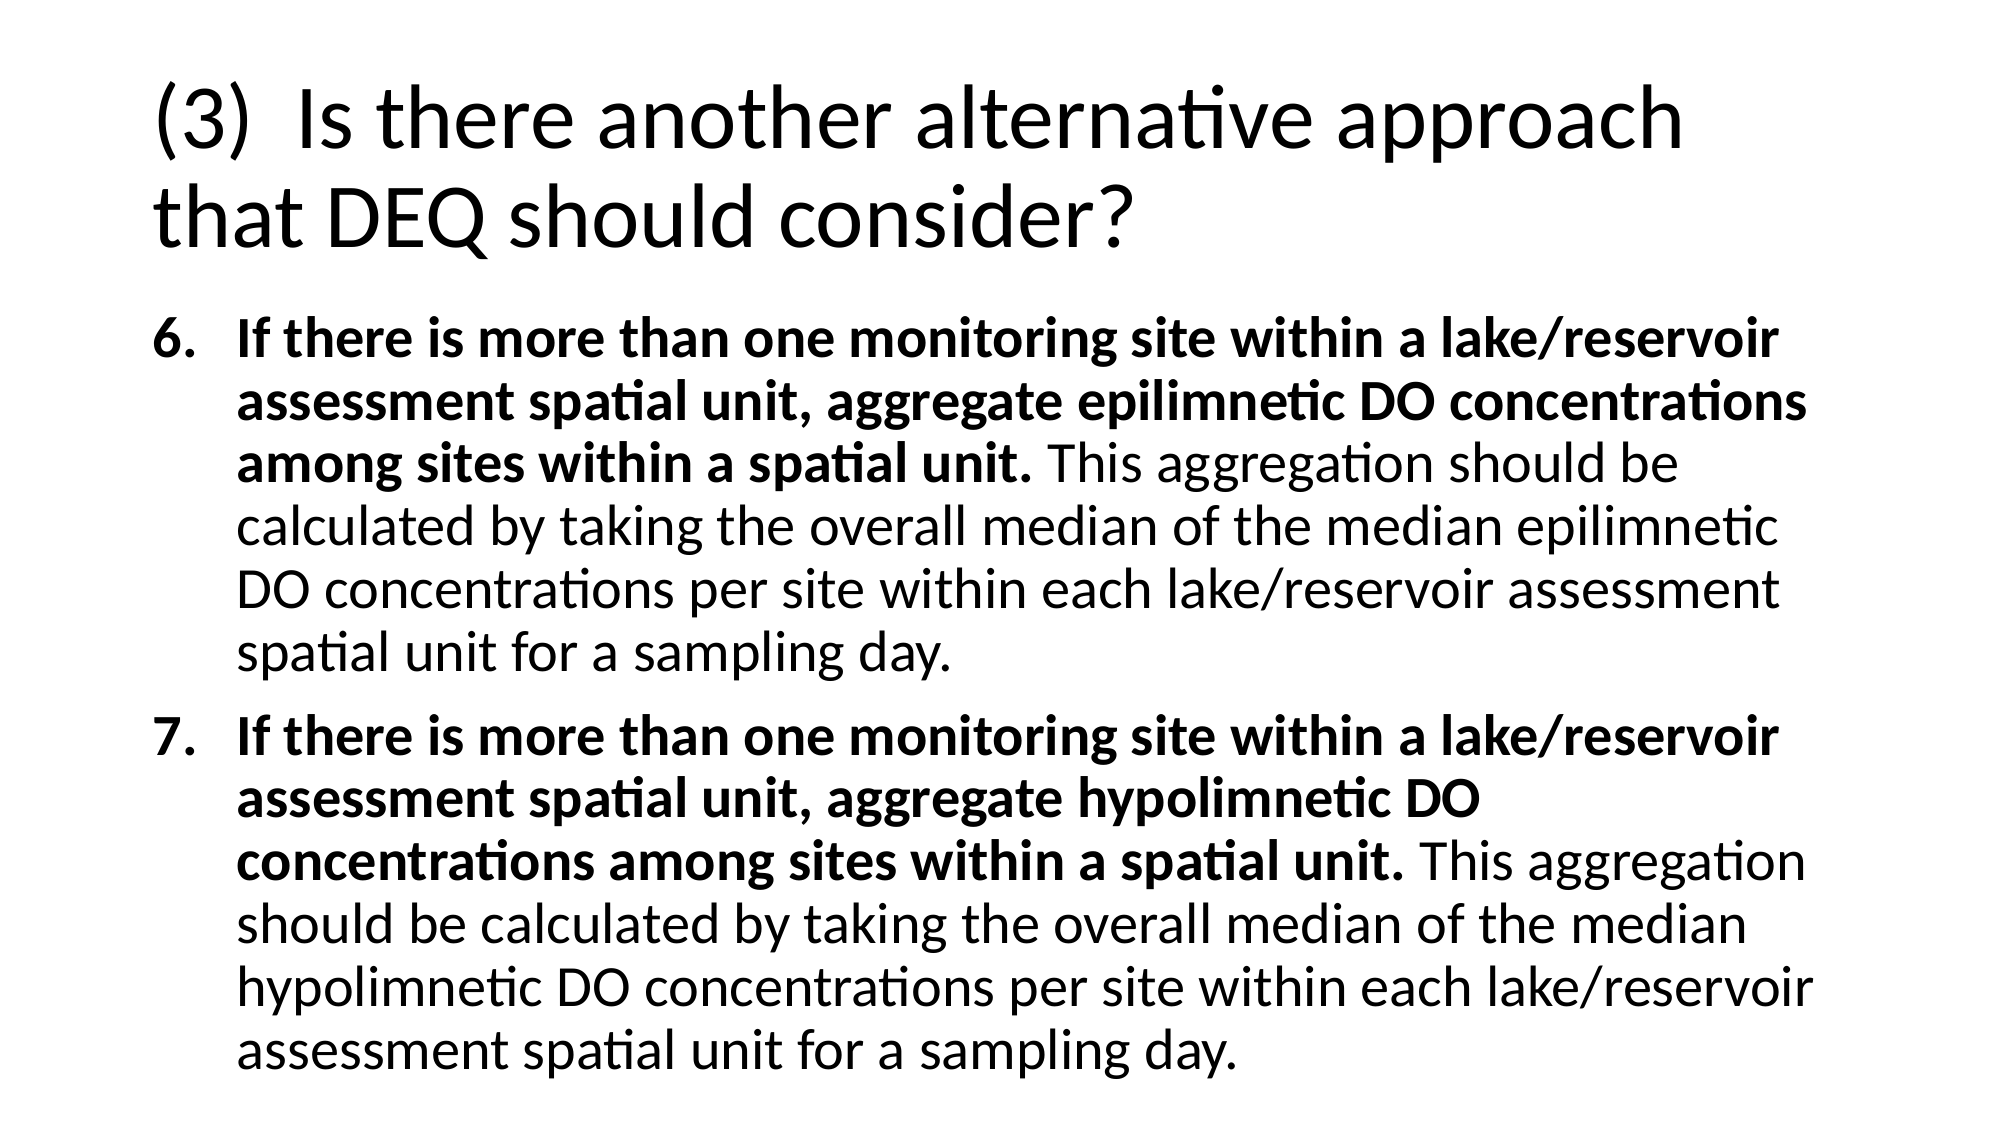

# (3)  Is there another alternative approach that DEQ should consider?
If there is more than one monitoring site within a lake/reservoir assessment spatial unit, aggregate epilimnetic DO concentrations among sites within a spatial unit. This aggregation should be calculated by taking the overall median of the median epilimnetic DO concentrations per site within each lake/reservoir assessment spatial unit for a sampling day.
If there is more than one monitoring site within a lake/reservoir assessment spatial unit, aggregate hypolimnetic DO concentrations among sites within a spatial unit. This aggregation should be calculated by taking the overall median of the median hypolimnetic DO concentrations per site within each lake/reservoir assessment spatial unit for a sampling day.